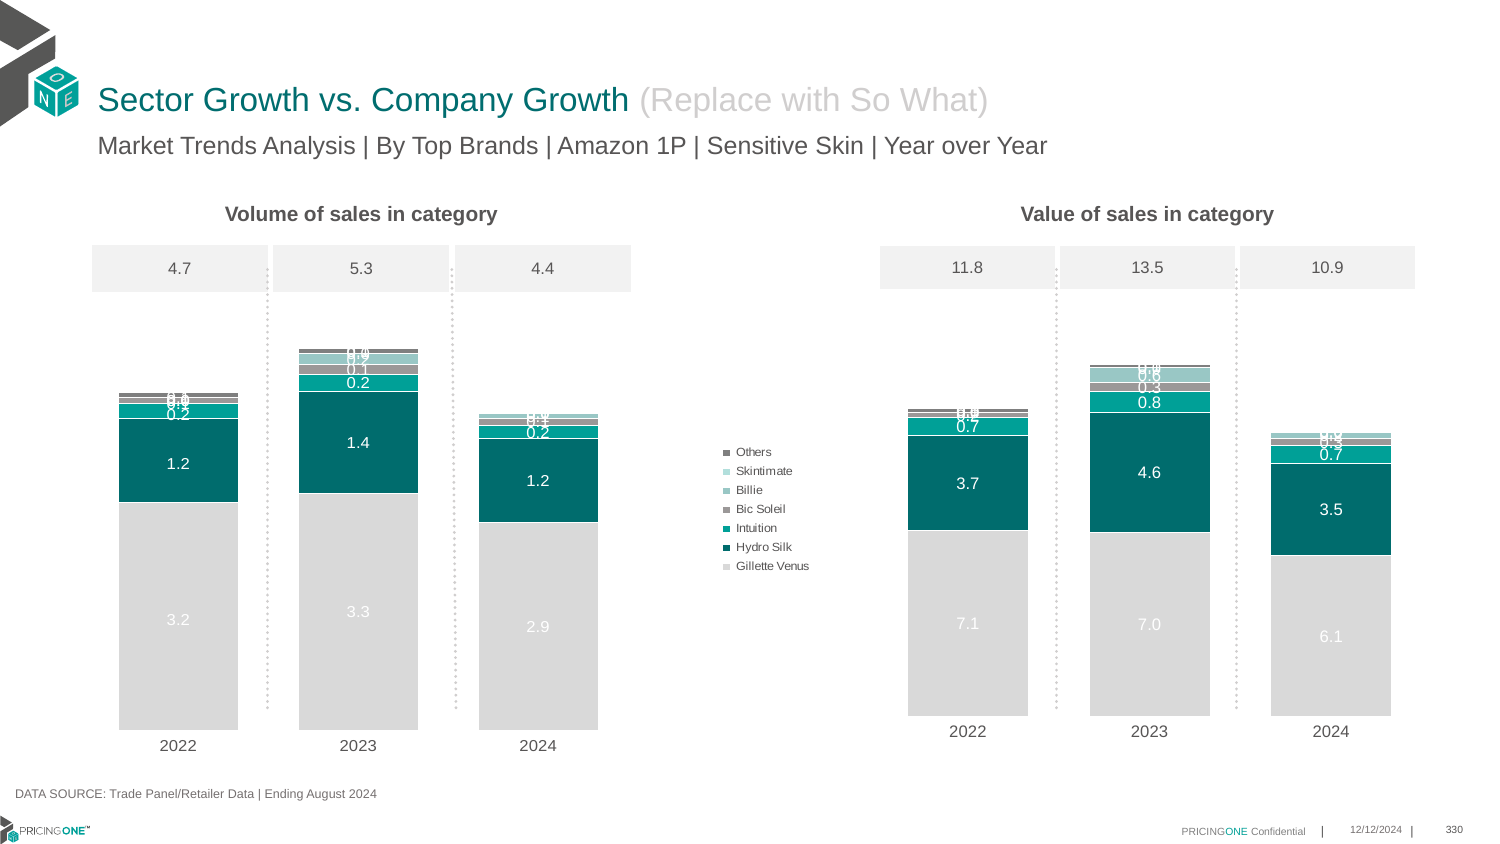

# Sector Growth vs. Company Growth (Replace with So What)
Market Trends Analysis | By Top Brands | Amazon 1P | Sensitive Skin | Year over Year
| Value of sales in category |  |  |
| --- | --- | --- |
| 11.8 | 13.5 | 10.9 |
| Volume of sales in category |  |  |
| --- | --- | --- |
| 4.7 | 5.3 | 4.4 |

### Chart

| Category | Gillette Venus | Hydro Silk | Intuition | Bic Soleil | Billie | Skintimate | Others |
|---|---|---|---|---|---|---|---|
| 2022 | 7.073499 | 3.652733 | 0.677538 | 0.212768 | 0.0 | 9.4e-05 | 0.147843 |
| 2023 | 7.030571 | 4.56422 | 0.816463 | 0.329241 | 0.566469 | 1.7e-05 | 0.146938 |
| 2024 | 6.129276 | 3.539526 | 0.658918 | 0.275288 | 0.239695 | 4.6e-05 | 0.047651 |

### Chart

| Category | Gillette Venus | Hydro Silk | Intuition | Bic Soleil | Billie | Skintimate | Others |
|---|---|---|---|---|---|---|---|
| 2022 | 3.158238 | 1.163435 | 0.199847 | 0.089915 | 0.0 | 3.2e-05 | 0.064201 |
| 2023 | 3.288127 | 1.407142 | 0.23469 | 0.133237 | 0.153475 | 4e-06 | 0.07134 |
| 2024 | 2.88224 | 1.155125 | 0.187474 | 0.094295 | 0.065164 | 1.2e-05 | 0.022073 |
DATA SOURCE: Trade Panel/Retailer Data | Ending August 2024

12/12/2024
330